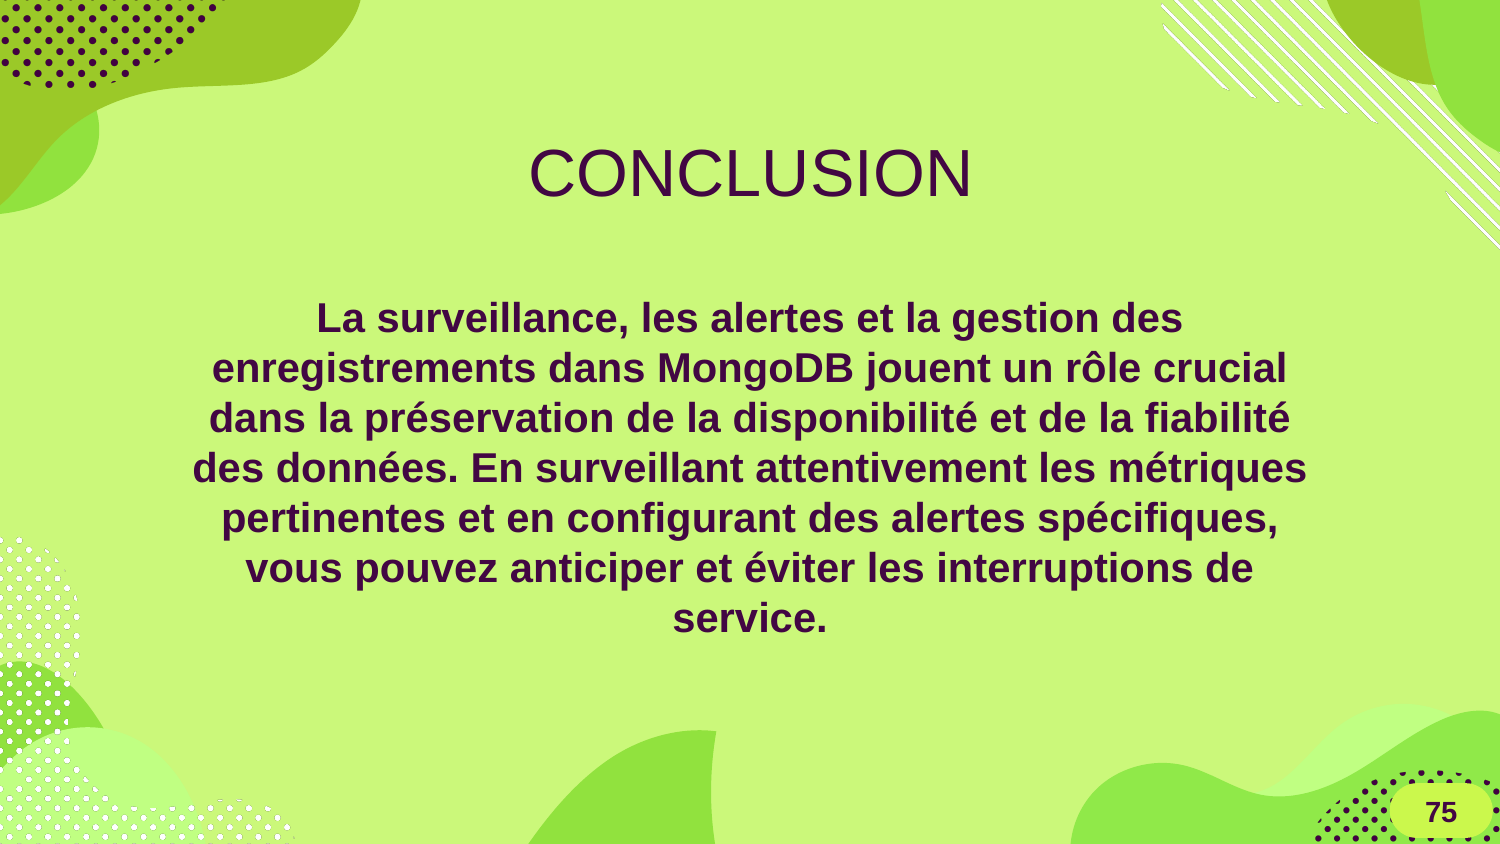

CONCLUSION
La surveillance, les alertes et la gestion des enregistrements dans MongoDB jouent un rôle crucial dans la préservation de la disponibilité et de la fiabilité des données. En surveillant attentivement les métriques pertinentes et en configurant des alertes spécifiques, vous pouvez anticiper et éviter les interruptions de service.

75